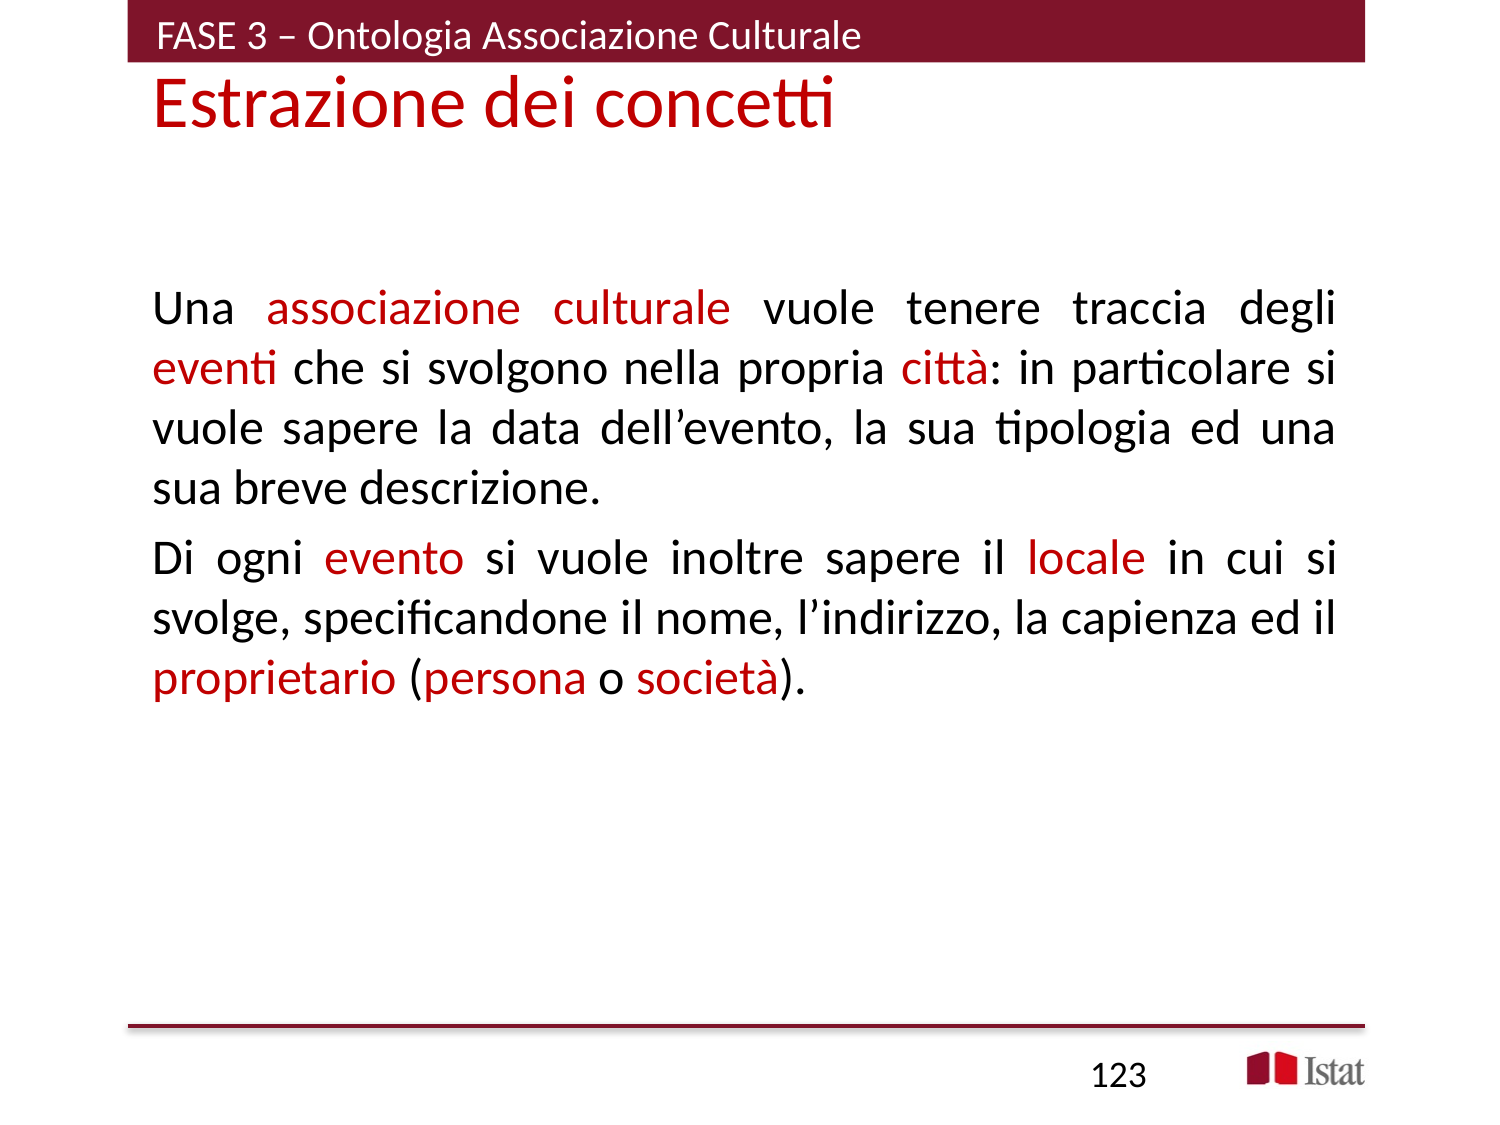

FASE 3 – Ontologia Associazione Culturale
# Estrazione dei concetti
Una associazione culturale vuole tenere traccia degli eventi che si svolgono nella propria città: in particolare si vuole sapere la data dell’evento, la sua tipologia ed una sua breve descrizione.
Di ogni evento si vuole inoltre sapere il locale in cui si svolge, specificandone il nome, l’indirizzo, la capienza ed il proprietario (persona o società).

123